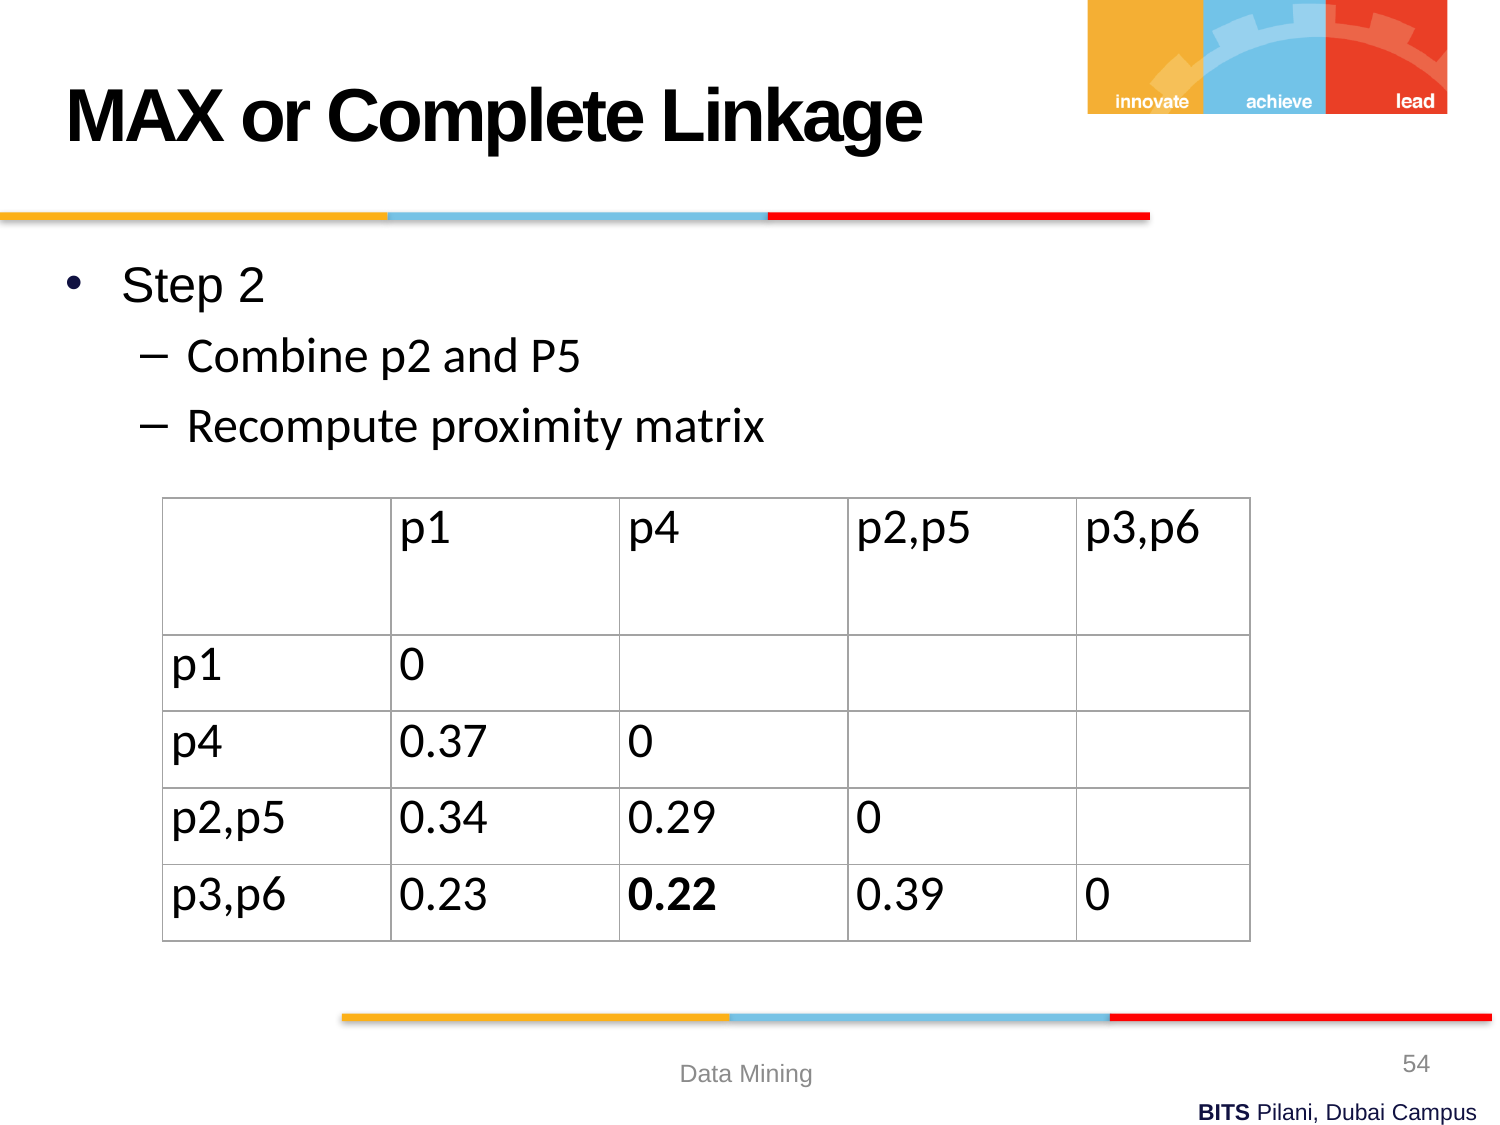

MAX or Complete Linkage
Step 2
Combine p2 and P5
Recompute proximity matrix

|  | p1 | p4 | p2,p5 | p3,p6 |
| --- | --- | --- | --- | --- |
| p1 | 0 |  |  |  |
| p4 | 0.37 | 0 |  |  |
| p2,p5 | 0.34 | 0.29 | 0 |  |
| p3,p6 | 0.23 | 0.22 | 0.39 | 0 |
54
Data Mining